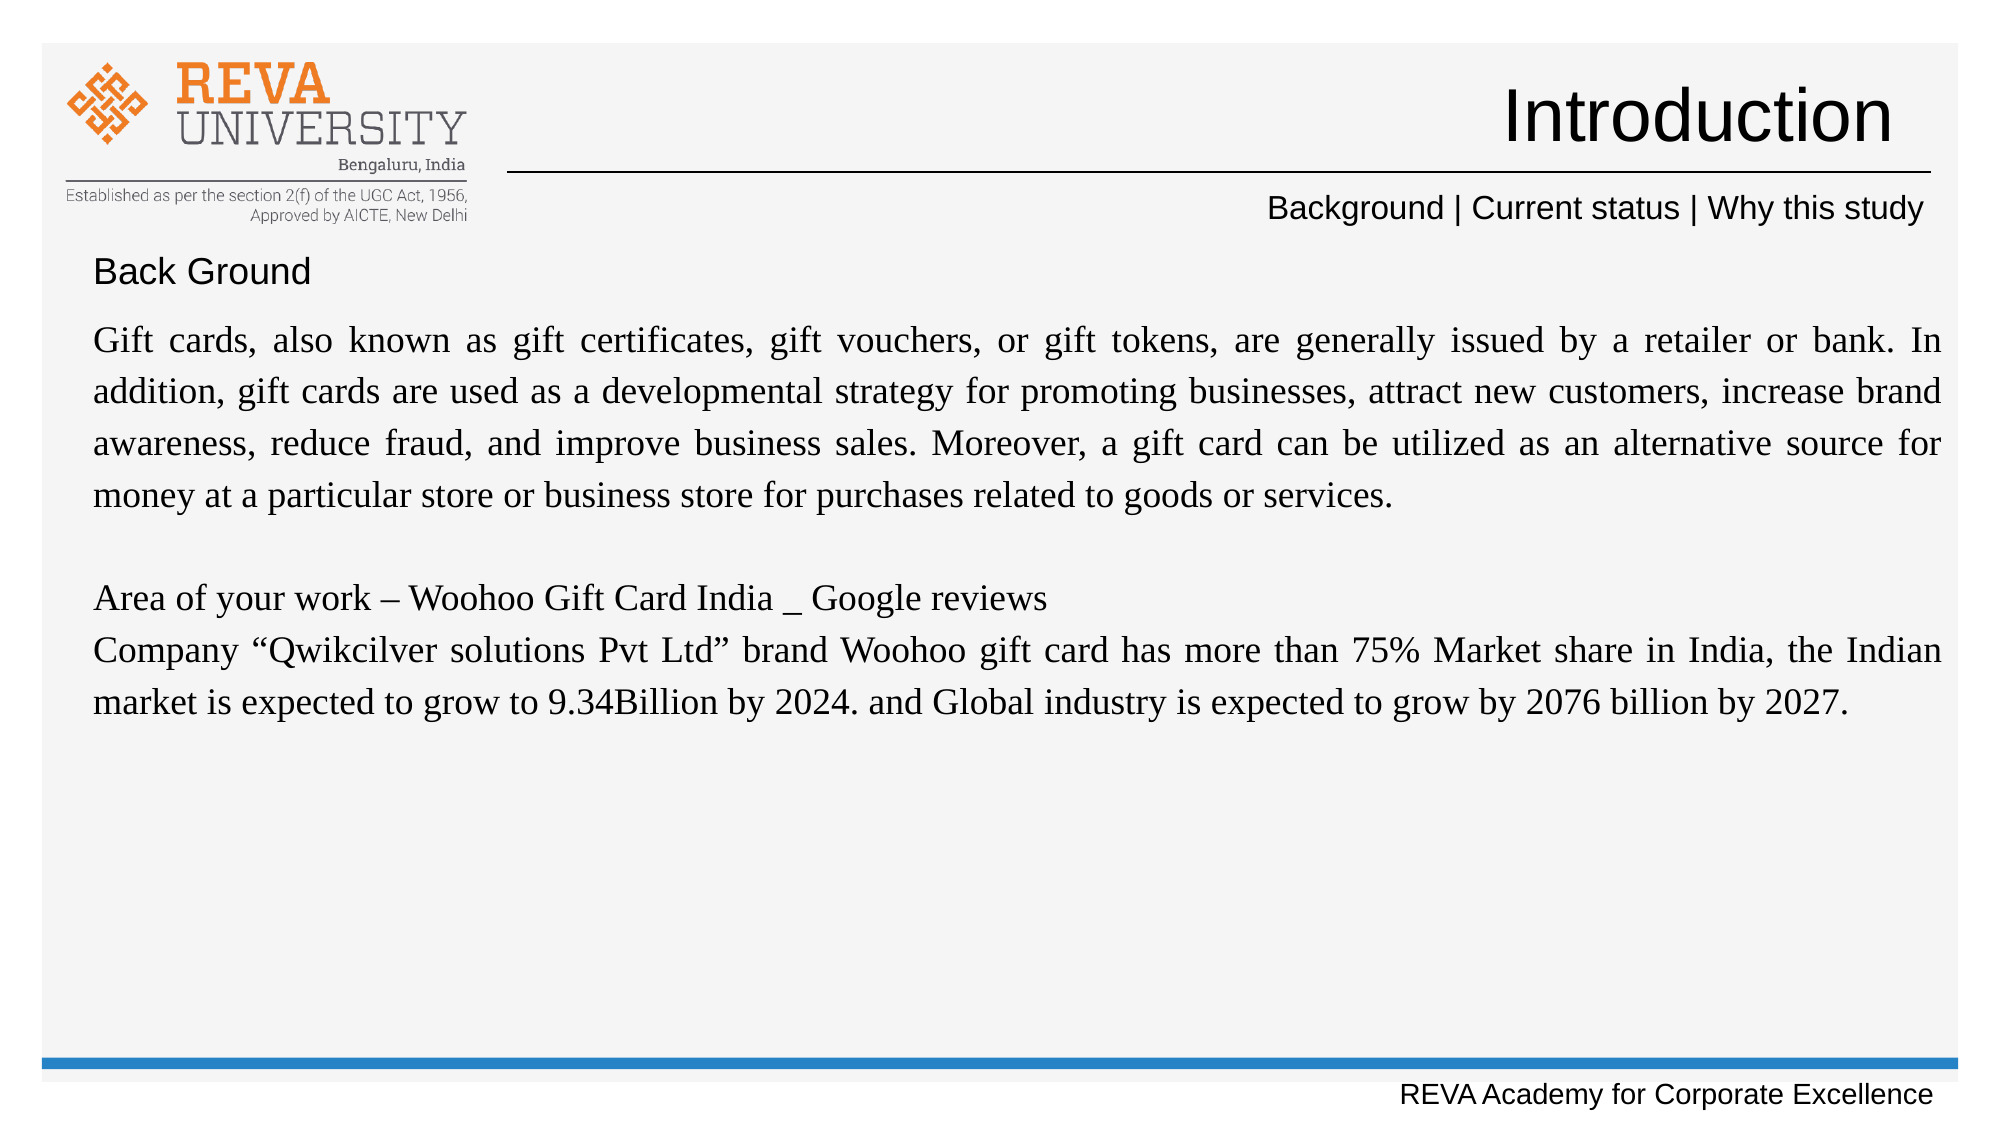

# Introduction
Background | Current status | Why this study
Back Ground
Gift cards, also known as gift certificates, gift vouchers, or gift tokens, are generally issued by a retailer or bank. In addition, gift cards are used as a developmental strategy for promoting businesses, attract new customers, increase brand awareness, reduce fraud, and improve business sales. Moreover, a gift card can be utilized as an alternative source for money at a particular store or business store for purchases related to goods or services.

Area of your work – Woohoo Gift Card India _ Google reviews
Company “Qwikcilver solutions Pvt Ltd” brand Woohoo gift card has more than 75% Market share in India, the Indian market is expected to grow to 9.34Billion by 2024. and Global industry is expected to grow by 2076 billion by 2027.